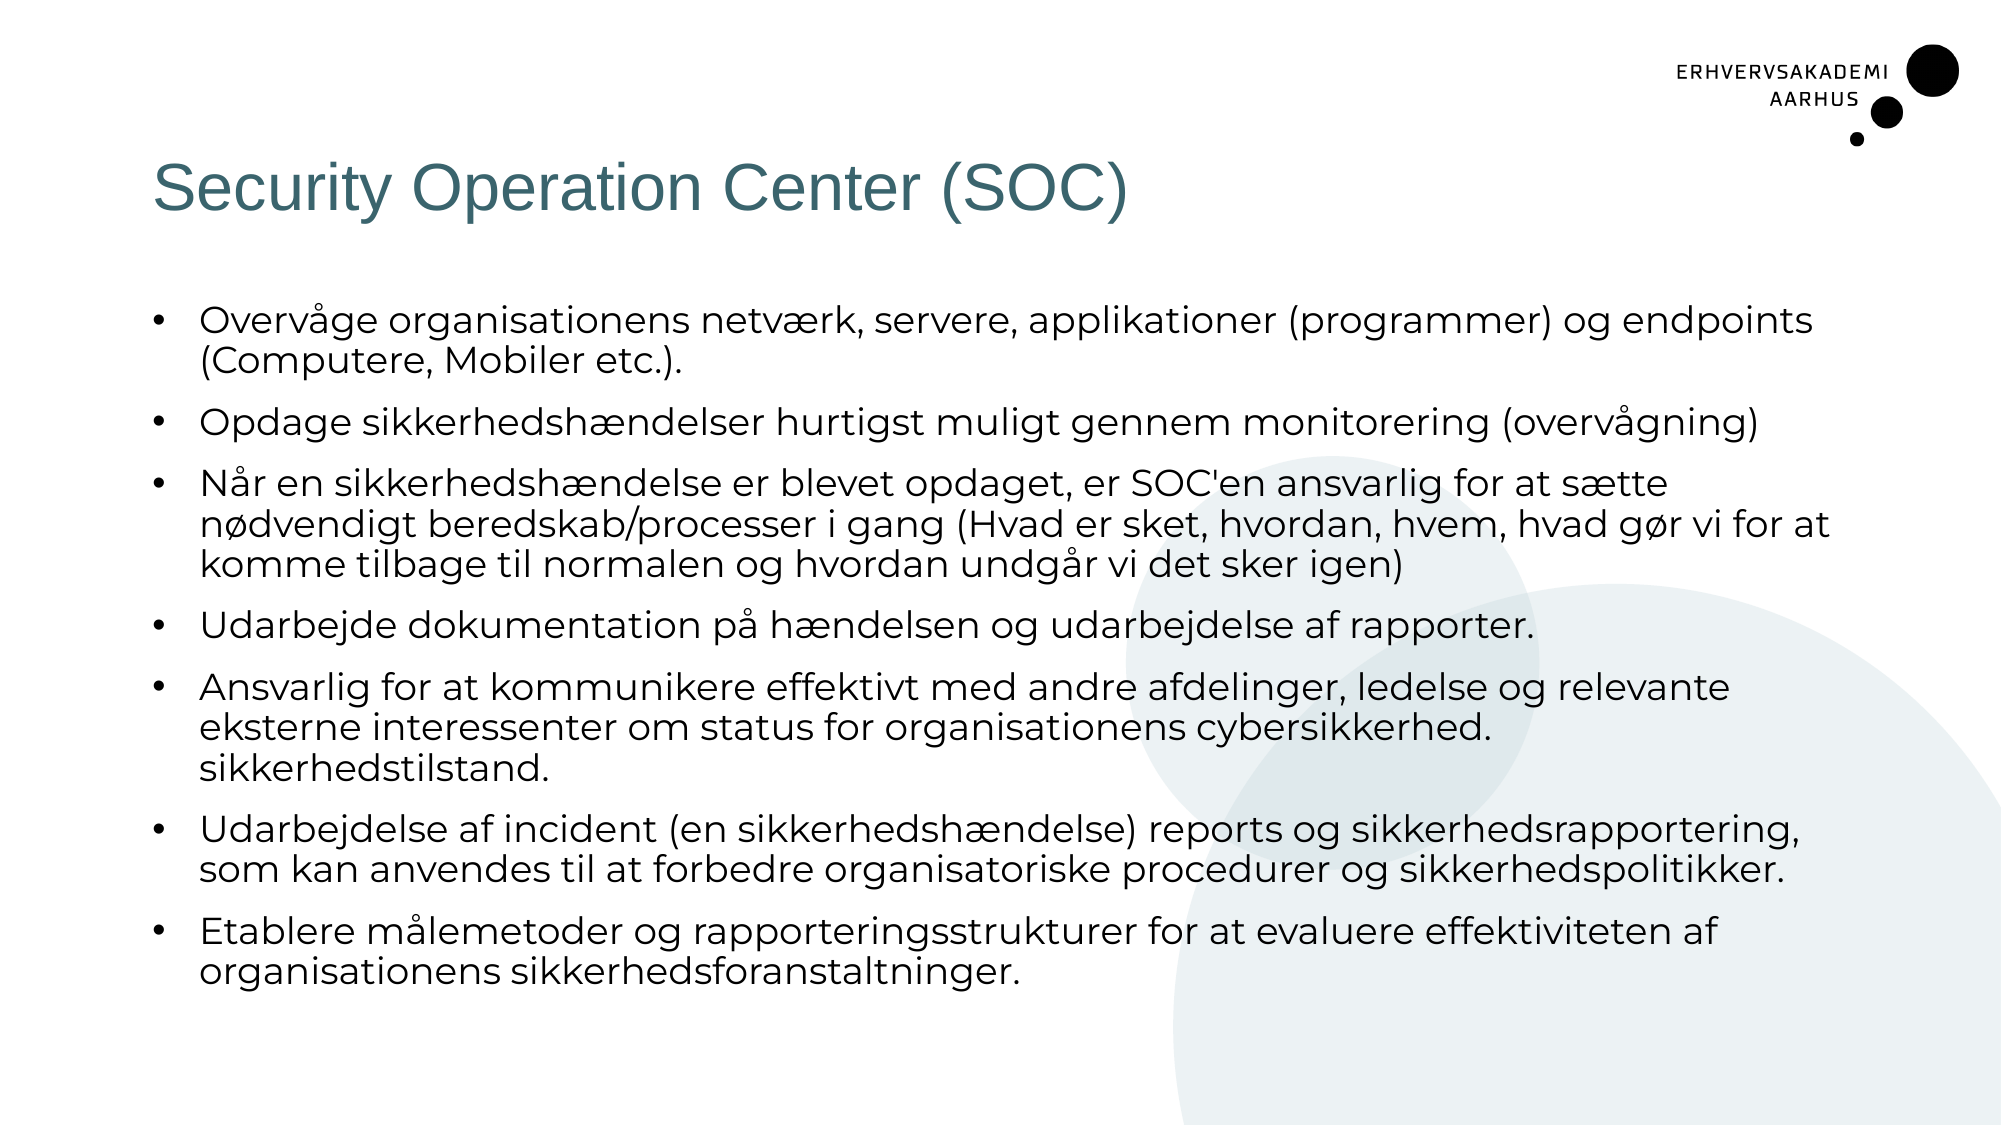

# Security Operation Center (SOC)
Overvåge organisationens netværk, servere, applikationer (programmer) og endpoints (Computere, Mobiler etc.).
Opdage sikkerhedshændelser hurtigst muligt gennem monitorering (overvågning)
Når en sikkerhedshændelse er blevet opdaget, er SOC'en ansvarlig for at sætte nødvendigt beredskab/processer i gang (Hvad er sket, hvordan, hvem, hvad gør vi for at komme tilbage til normalen og hvordan undgår vi det sker igen)
Udarbejde dokumentation på hændelsen og udarbejdelse af rapporter.
Ansvarlig for at kommunikere effektivt med andre afdelinger, ledelse og relevante eksterne interessenter om status for organisationens cybersikkerhed. sikkerhedstilstand.
Udarbejdelse af incident (en sikkerhedshændelse) reports og sikkerhedsrapportering, som kan anvendes til at forbedre organisatoriske procedurer og sikkerhedspolitikker.
Etablere målemetoder og rapporteringsstrukturer for at evaluere effektiviteten af organisationens sikkerhedsforanstaltninger.